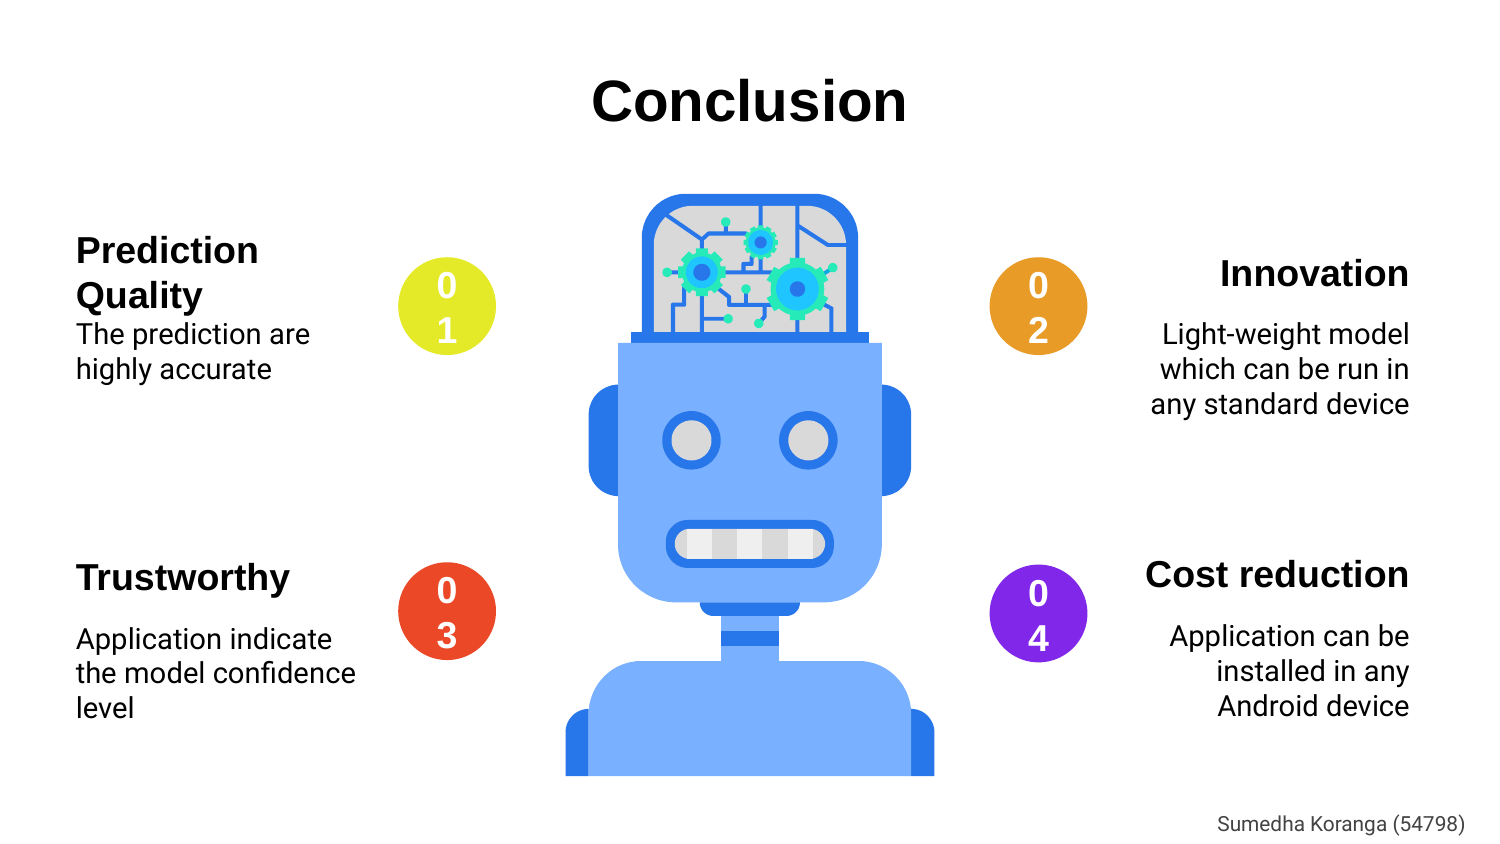

# Conclusion

Prediction Quality
The prediction are highly accurate
01
Innovation
Light-weight model which can be run in any standard device
02
Cost reduction
Application can be installed in any Android device
04
Trustworthy
Application indicate the model confidence level
03
Sumedha Koranga (54798)